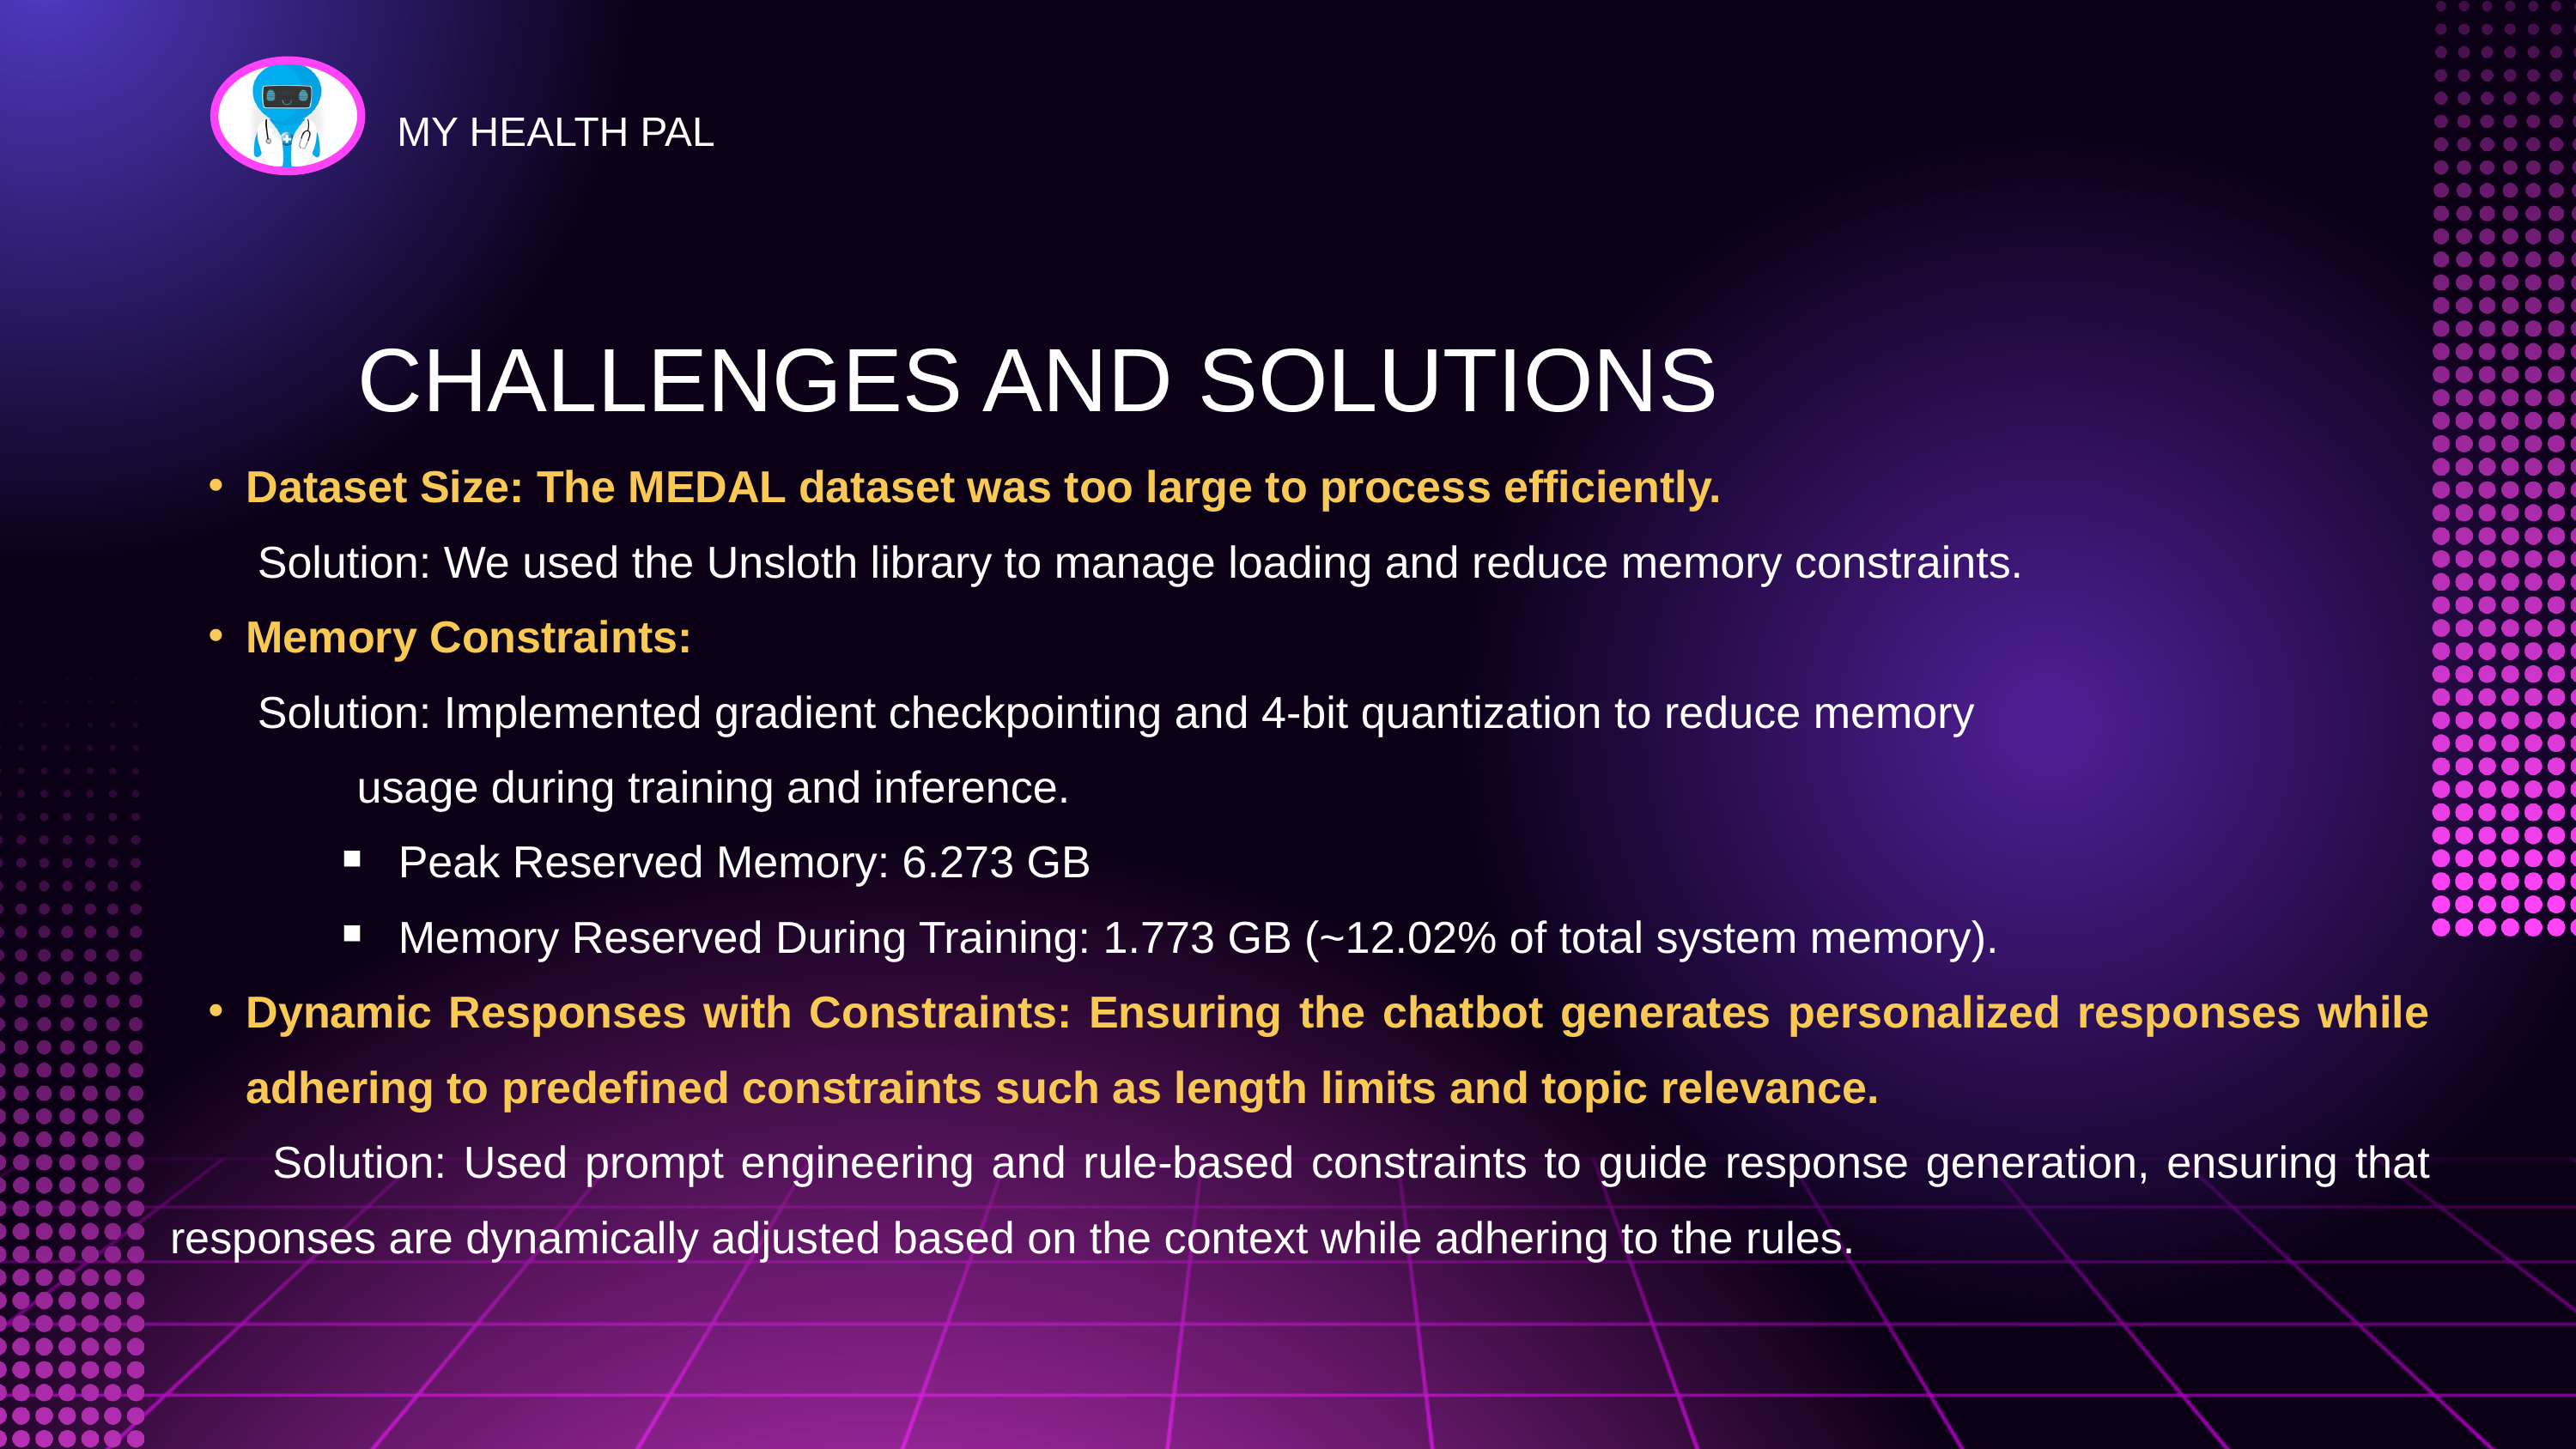

MY HEALTH PAL

CHALLENGES AND SOLUTIONS
Dataset Size: The MEDAL dataset was too large to process efficiently.
       Solution: We used the Unsloth library to manage loading and reduce memory constraints.
Memory Constraints:
       Solution: Implemented gradient checkpointing and 4-bit quantization to reduce memory
               usage during training and inference.
Peak Reserved Memory: 6.273 GB
Memory Reserved During Training: 1.773 GB (~12.02% of total system memory).
Dynamic Responses with Constraints: Ensuring the chatbot generates personalized responses while adhering to predefined constraints such as length limits and topic relevance.
      Solution: Used prompt engineering and rule-based constraints to guide response generation, ensuring that responses are dynamically adjusted based on the context while adhering to the rules.